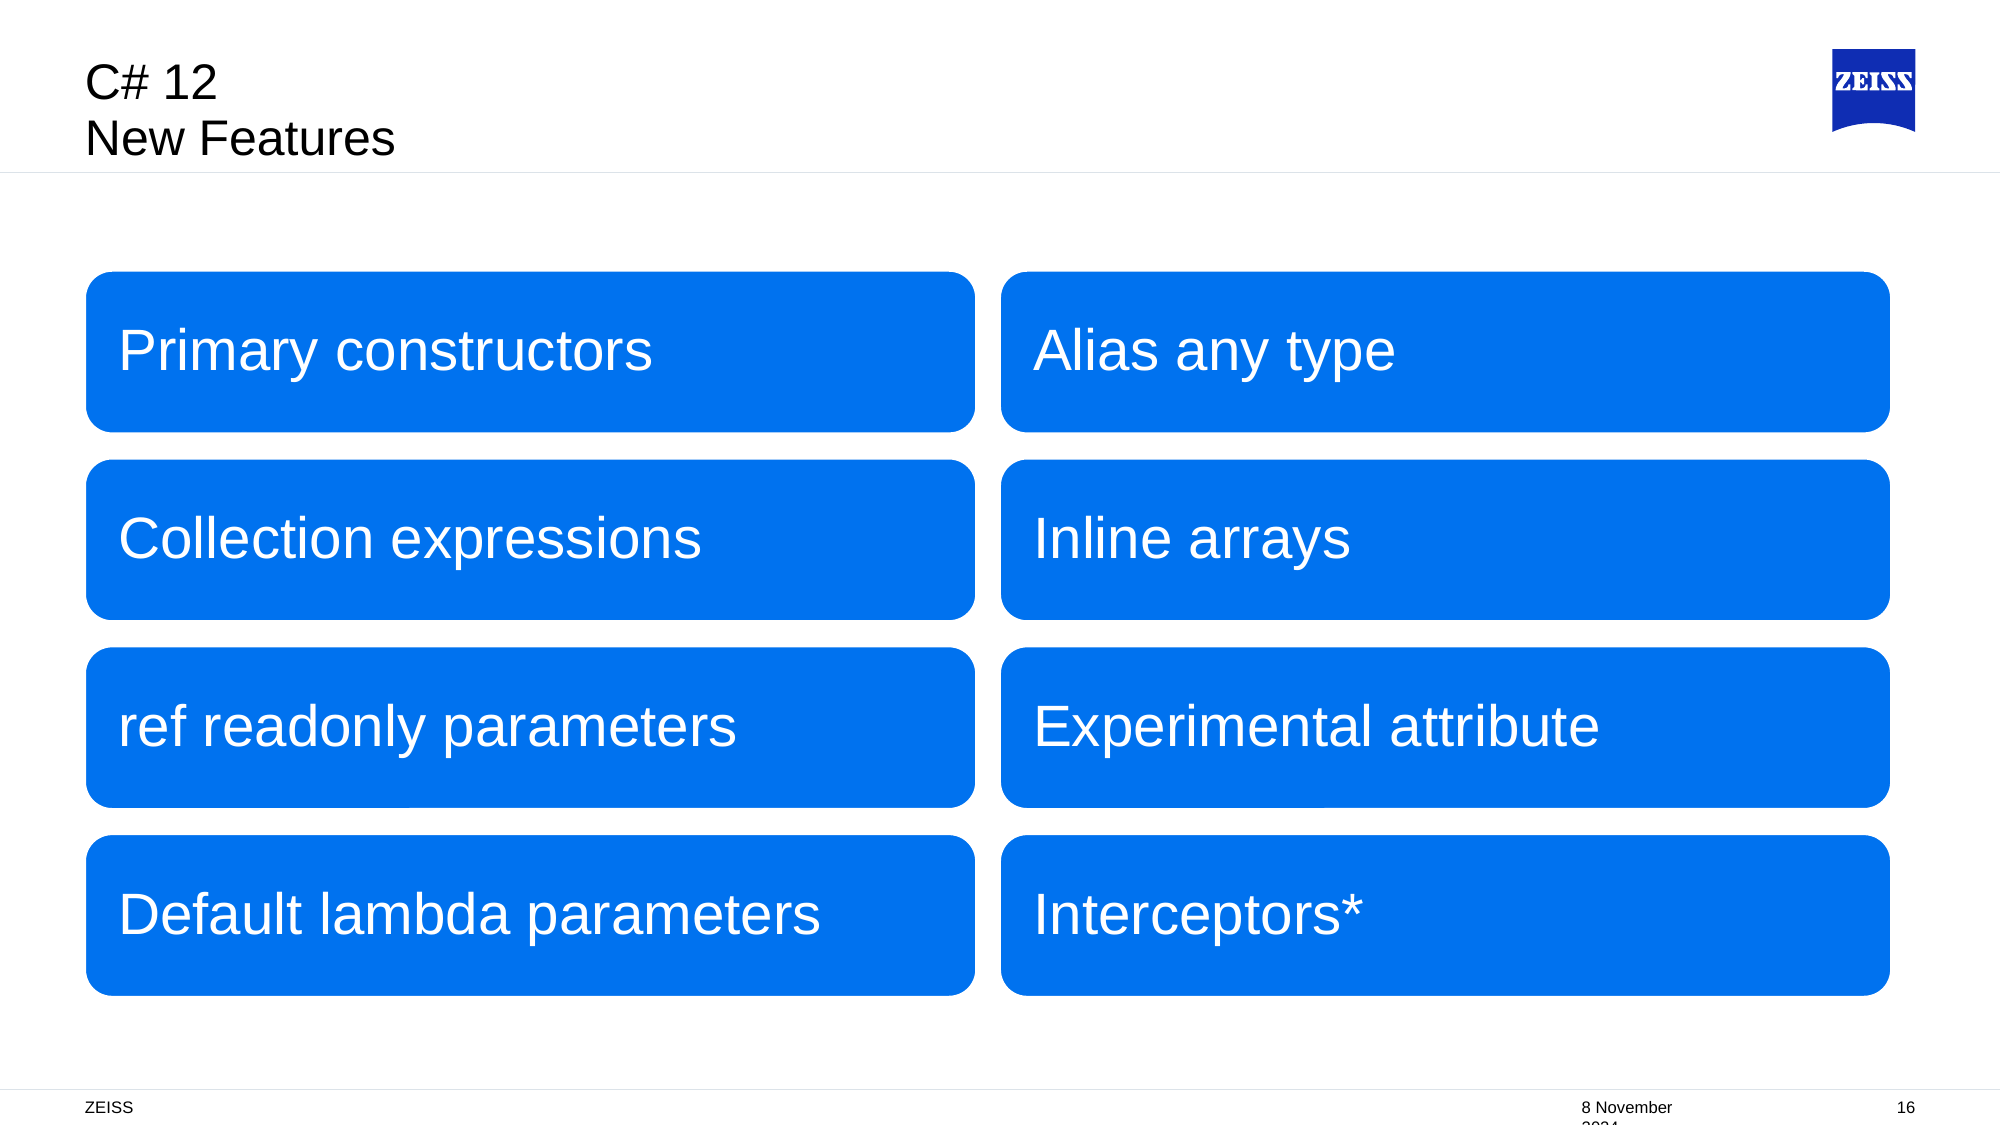

# C# 12
New Features
Primary constructors
Collection expressions
ref readonly parameters
Default lambda parameters
Alias any type
Inline arrays
Experimental attribute
Interceptors*
ZEISS
8 November 2024
16